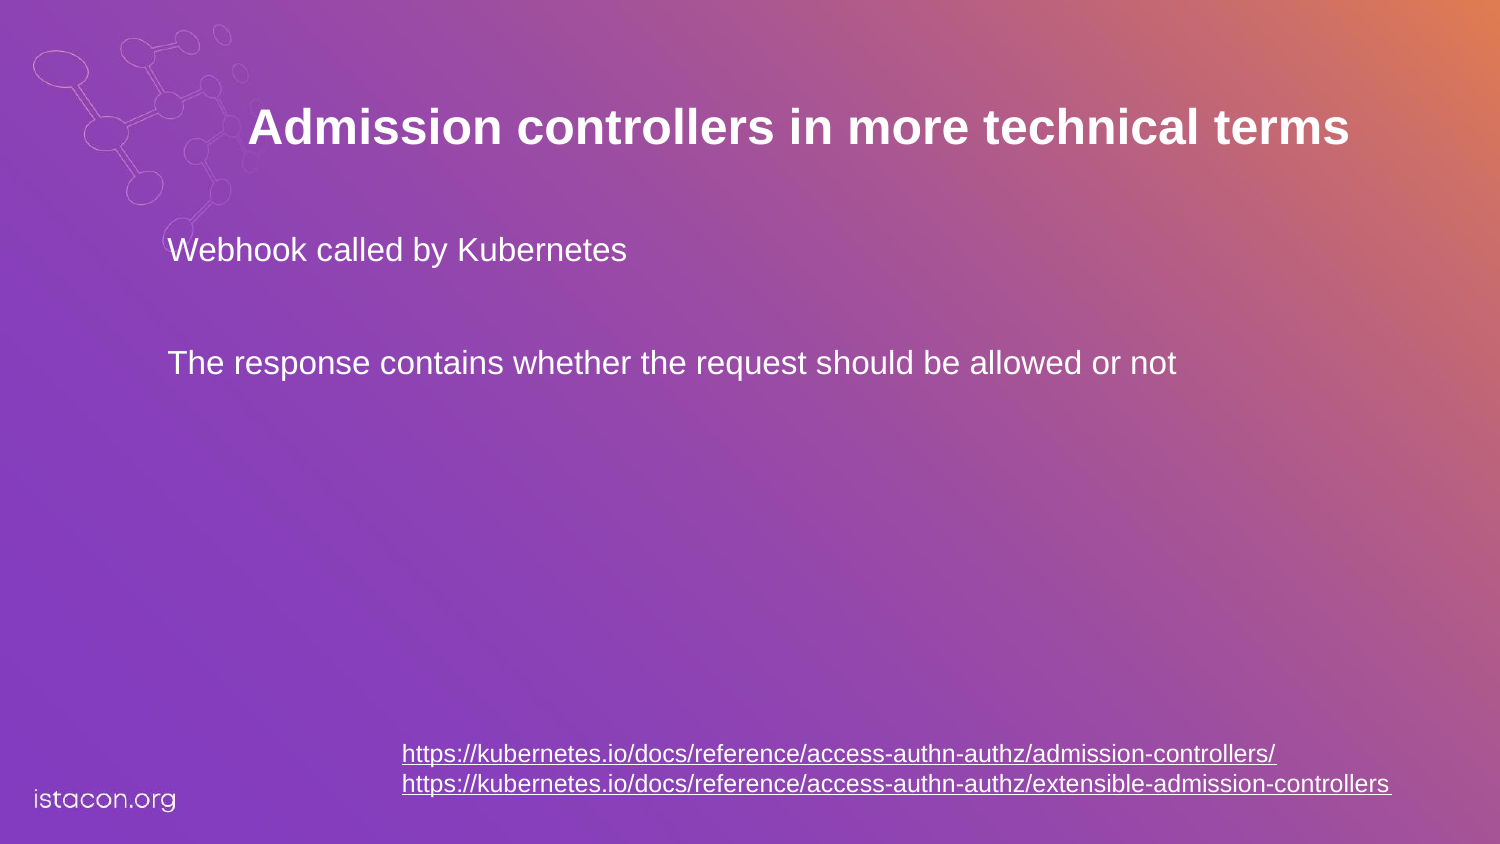

# Admission controllers in more technical terms
Webhook called by Kubernetes

The response contains whether the request should be allowed or not
https://kubernetes.io/docs/reference/access-authn-authz/admission-controllers/
https://kubernetes.io/docs/reference/access-authn-authz/extensible-admission-controllers